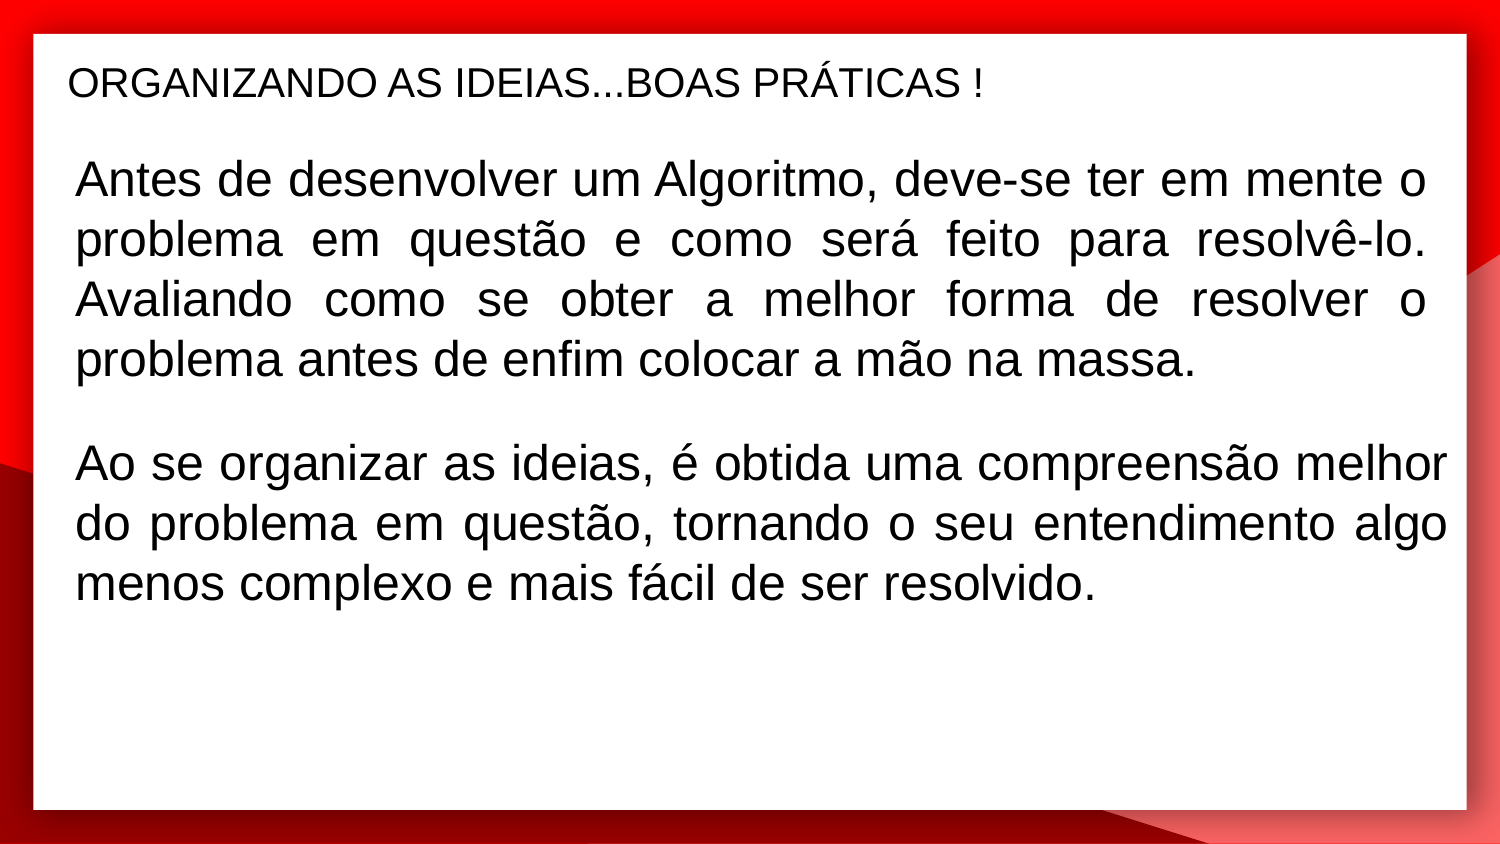

ORGANIZANDO AS IDEIAS...BOAS PRÁTICAS !
Antes de desenvolver um Algoritmo, deve-se ter em mente o problema em questão e como será feito para resolvê-lo. Avaliando como se obter a melhor forma de resolver o problema antes de enfim colocar a mão na massa.
Ao se organizar as ideias, é obtida uma compreensão melhor do problema em questão, tornando o seu entendimento algo menos complexo e mais fácil de ser resolvido.